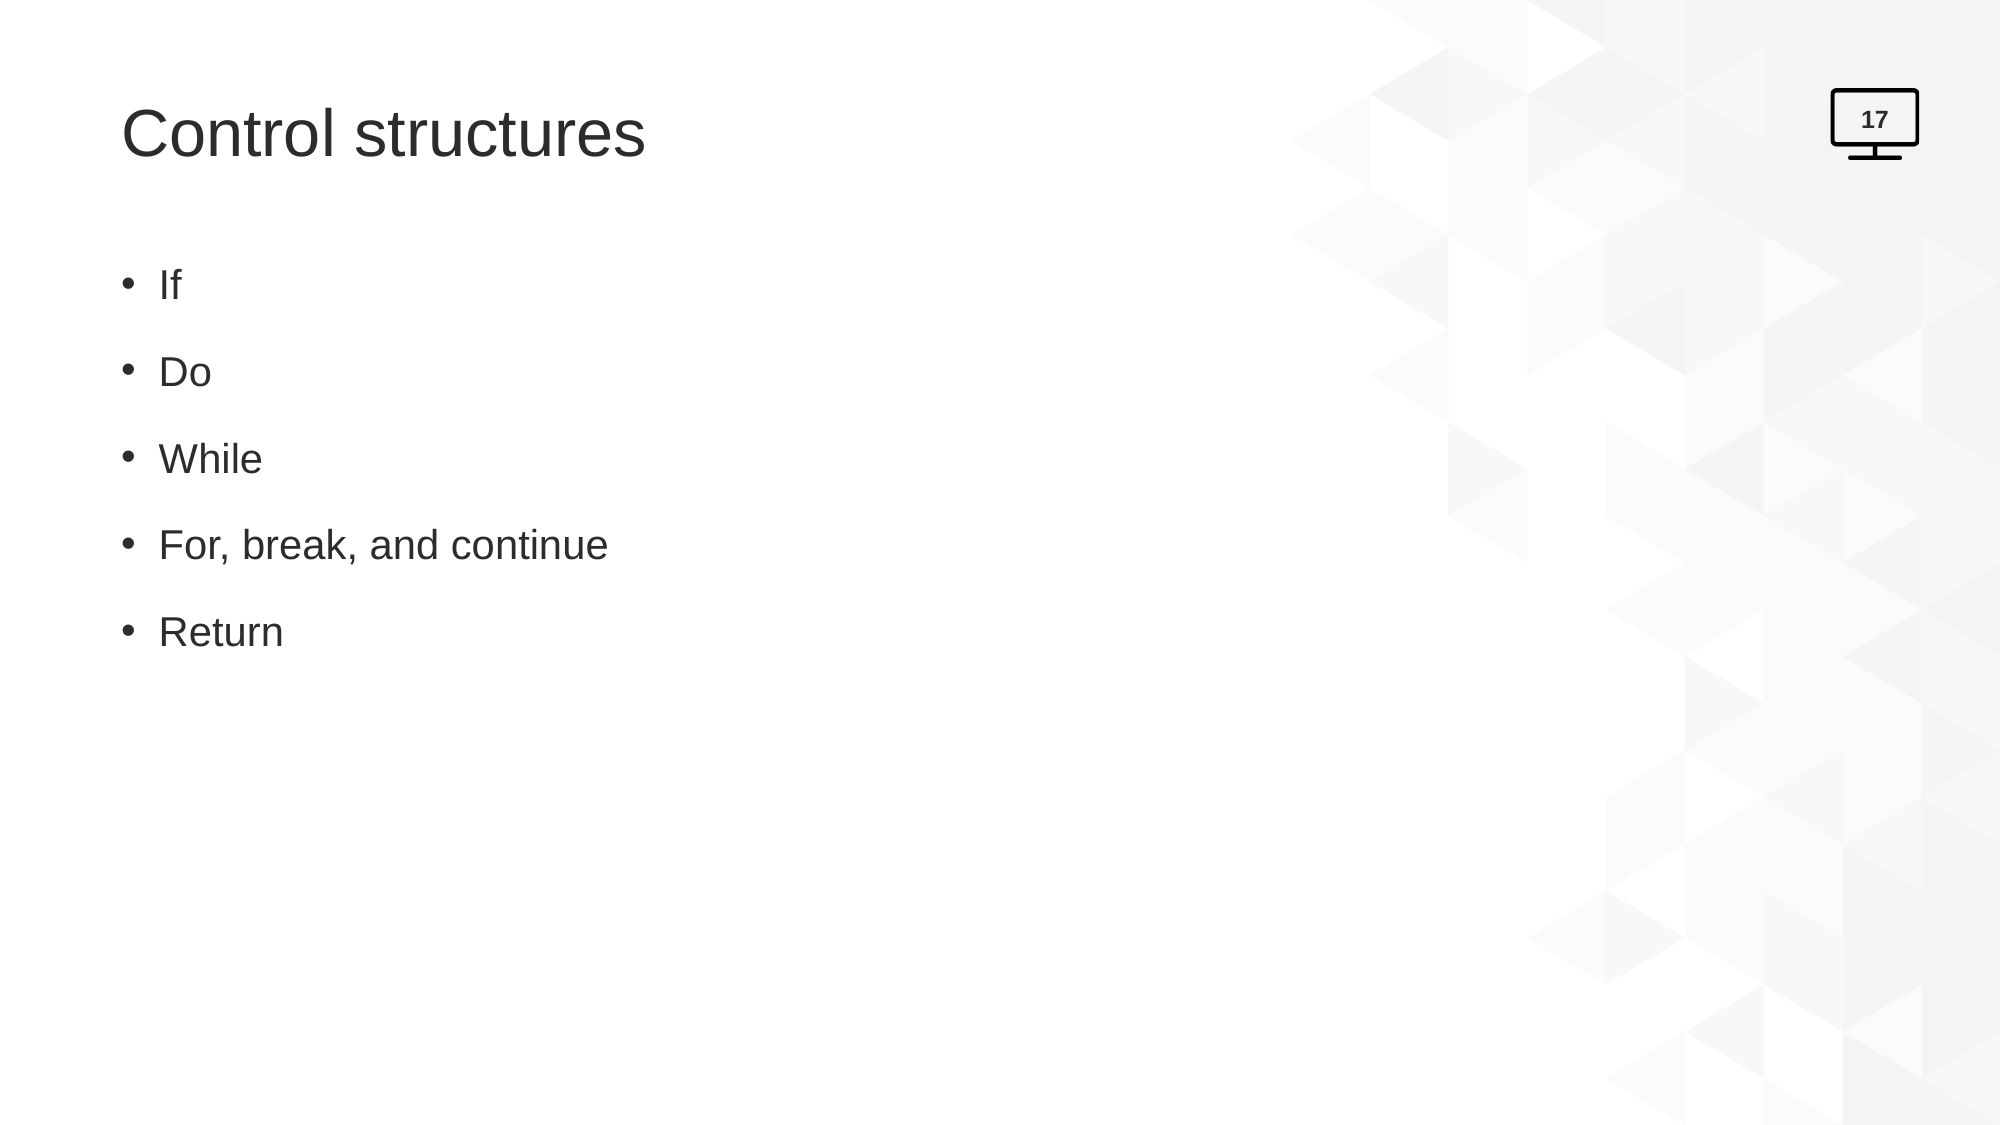

# Control structures
17
If
Do
While
For, break, and continue
Return